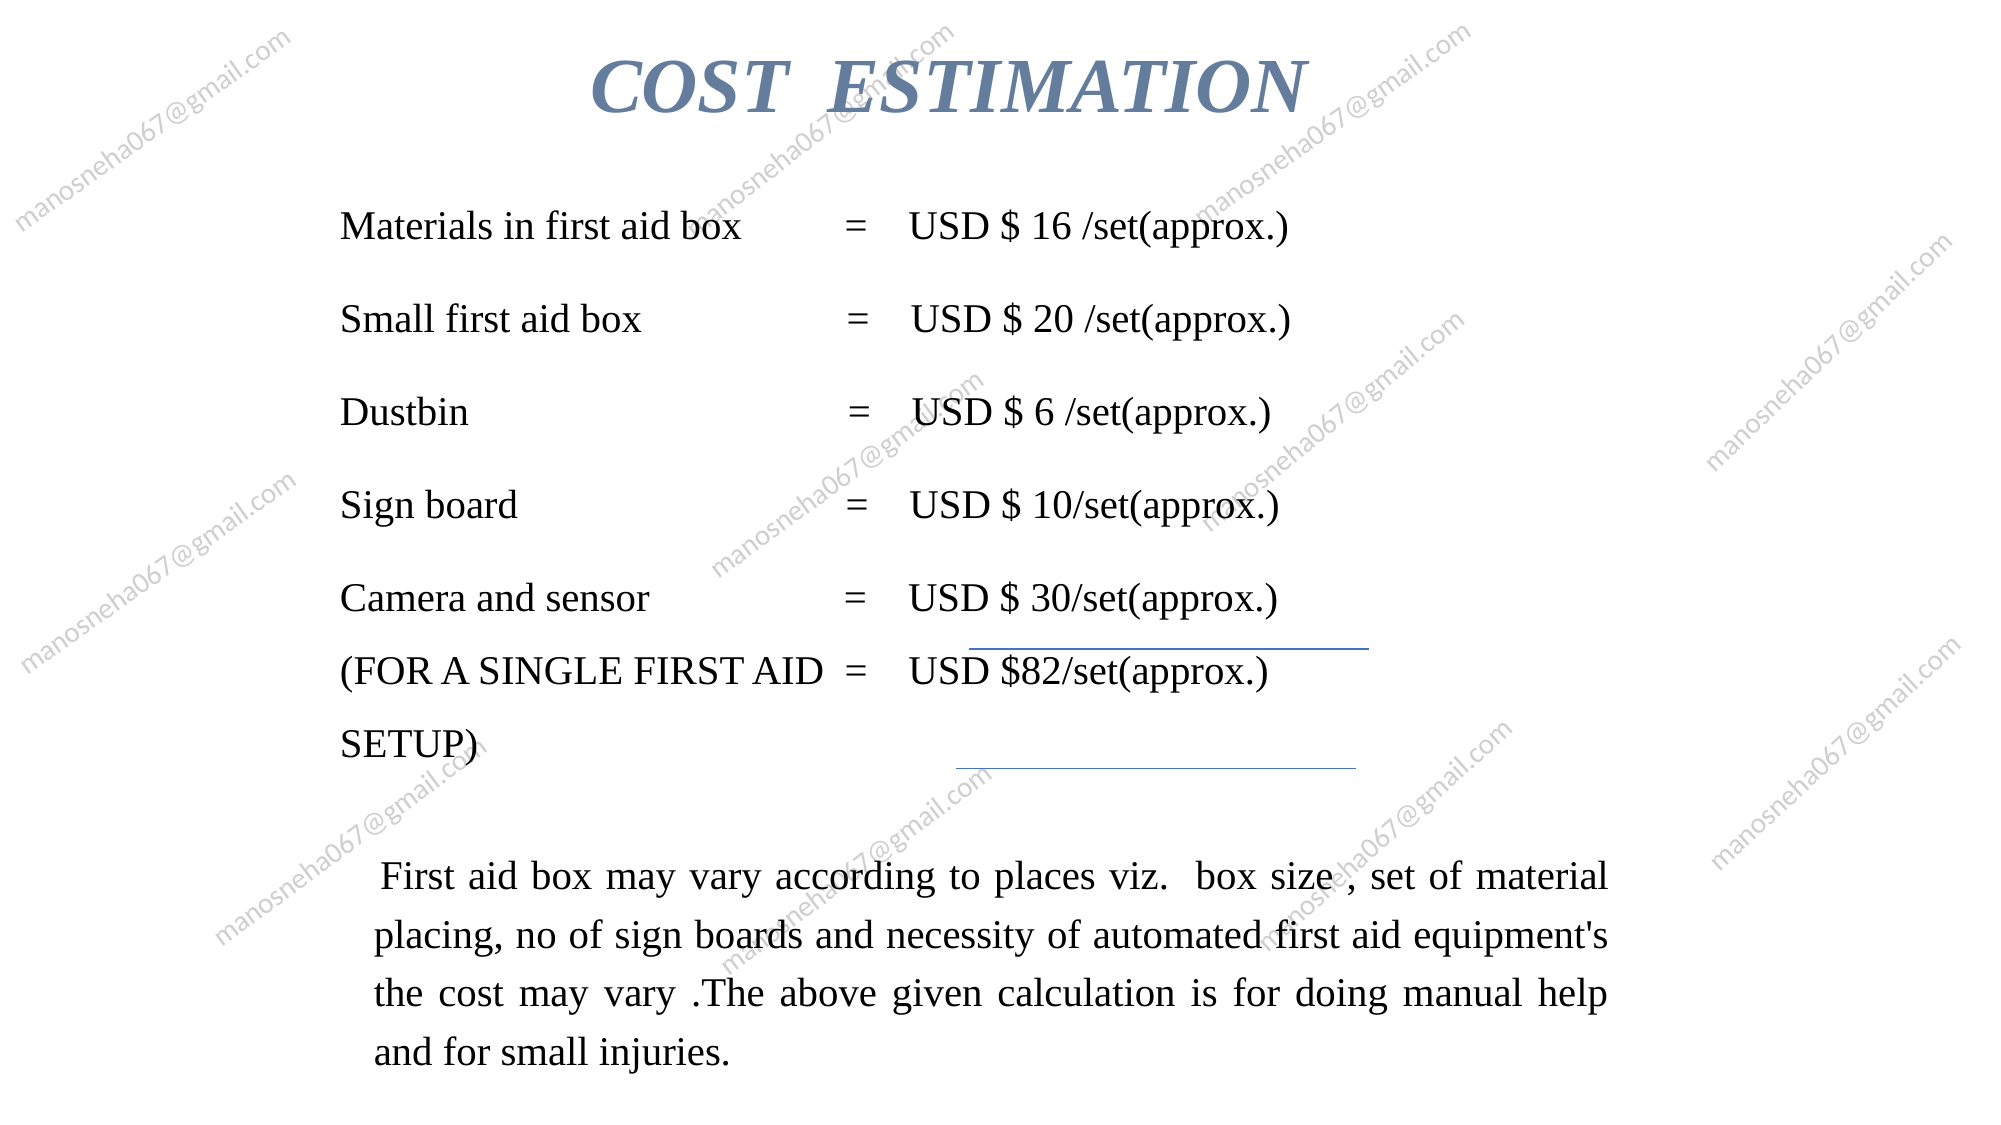

# COST  ESTIMATION
Materials in first aid box          =    USD $ 16 /set(approx.)
Small first aid box                    =    USD $ 20 /set(approx.)
Dustbin                                     =    USD $ 6 /set(approx.)
Sign board                                =    USD $ 10/set(approx.)
Camera and sensor                   =    USD $ 30/set(approx.)
(FOR A SINGLE FIRST AID  =    USD $82/set(approx.)
SETUP)

   First aid box may vary according to places viz.  box size , set of material placing, no of sign boards and necessity of automated first aid equipment's the cost may vary .The above given calculation is for doing manual help and for small injuries.